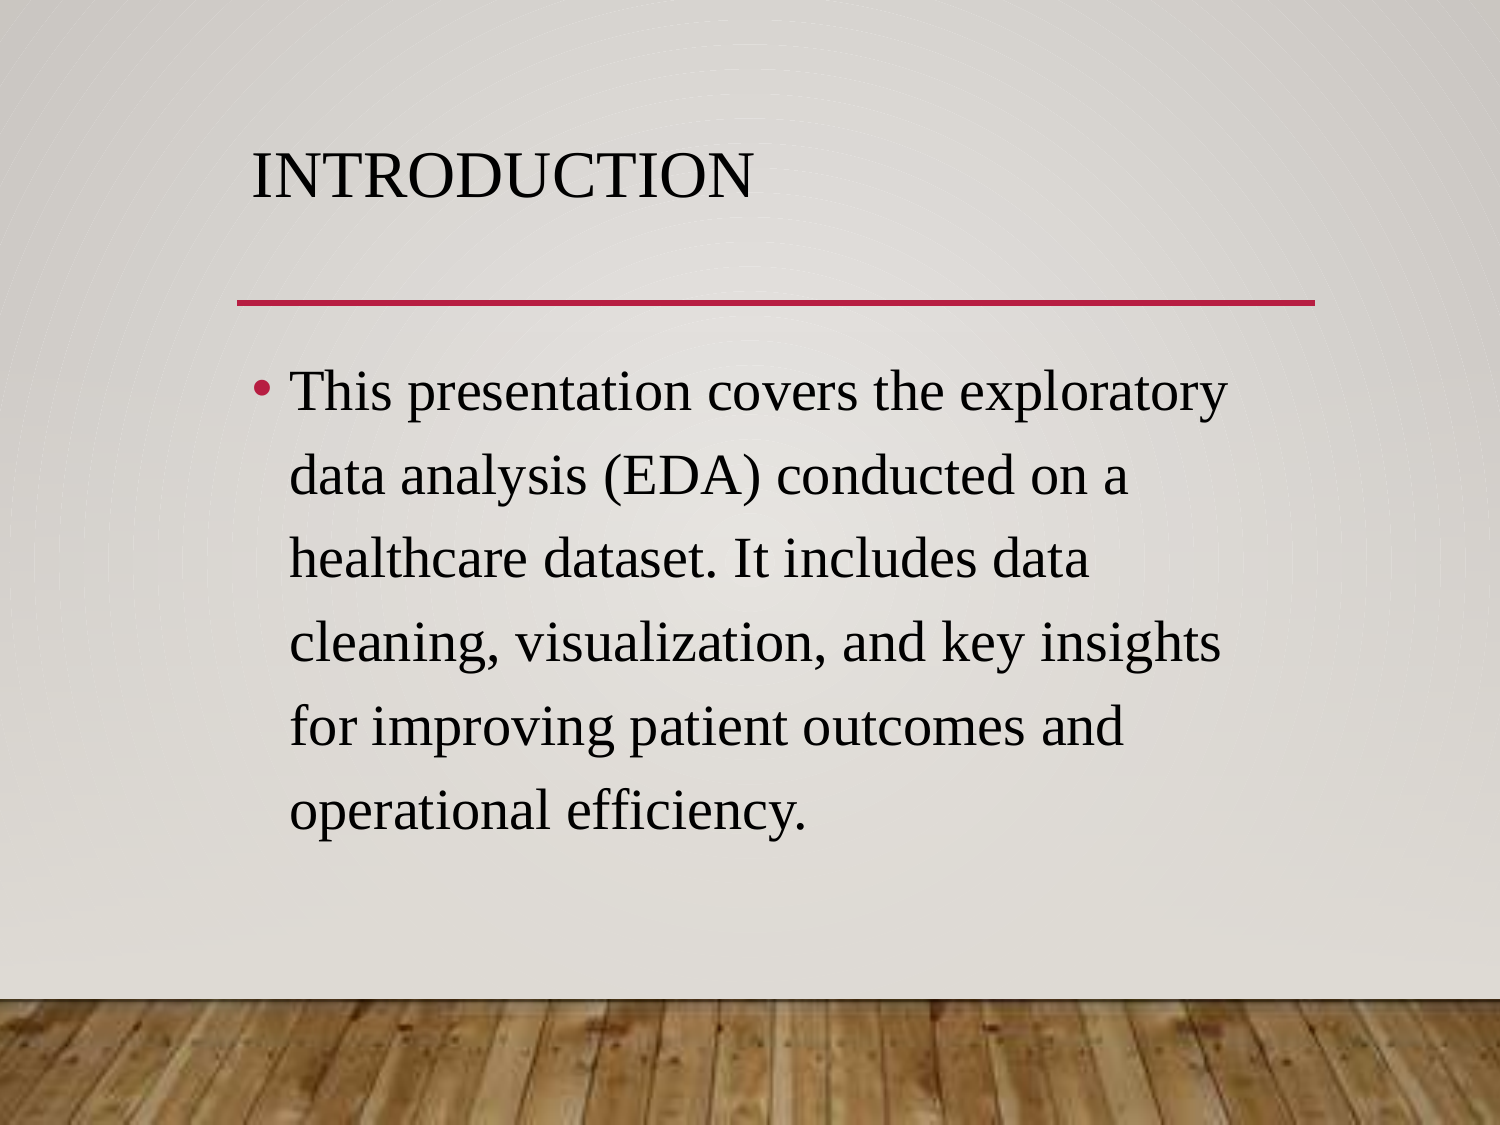

# Introduction
This presentation covers the exploratory data analysis (EDA) conducted on a healthcare dataset. It includes data cleaning, visualization, and key insights for improving patient outcomes and operational efficiency.